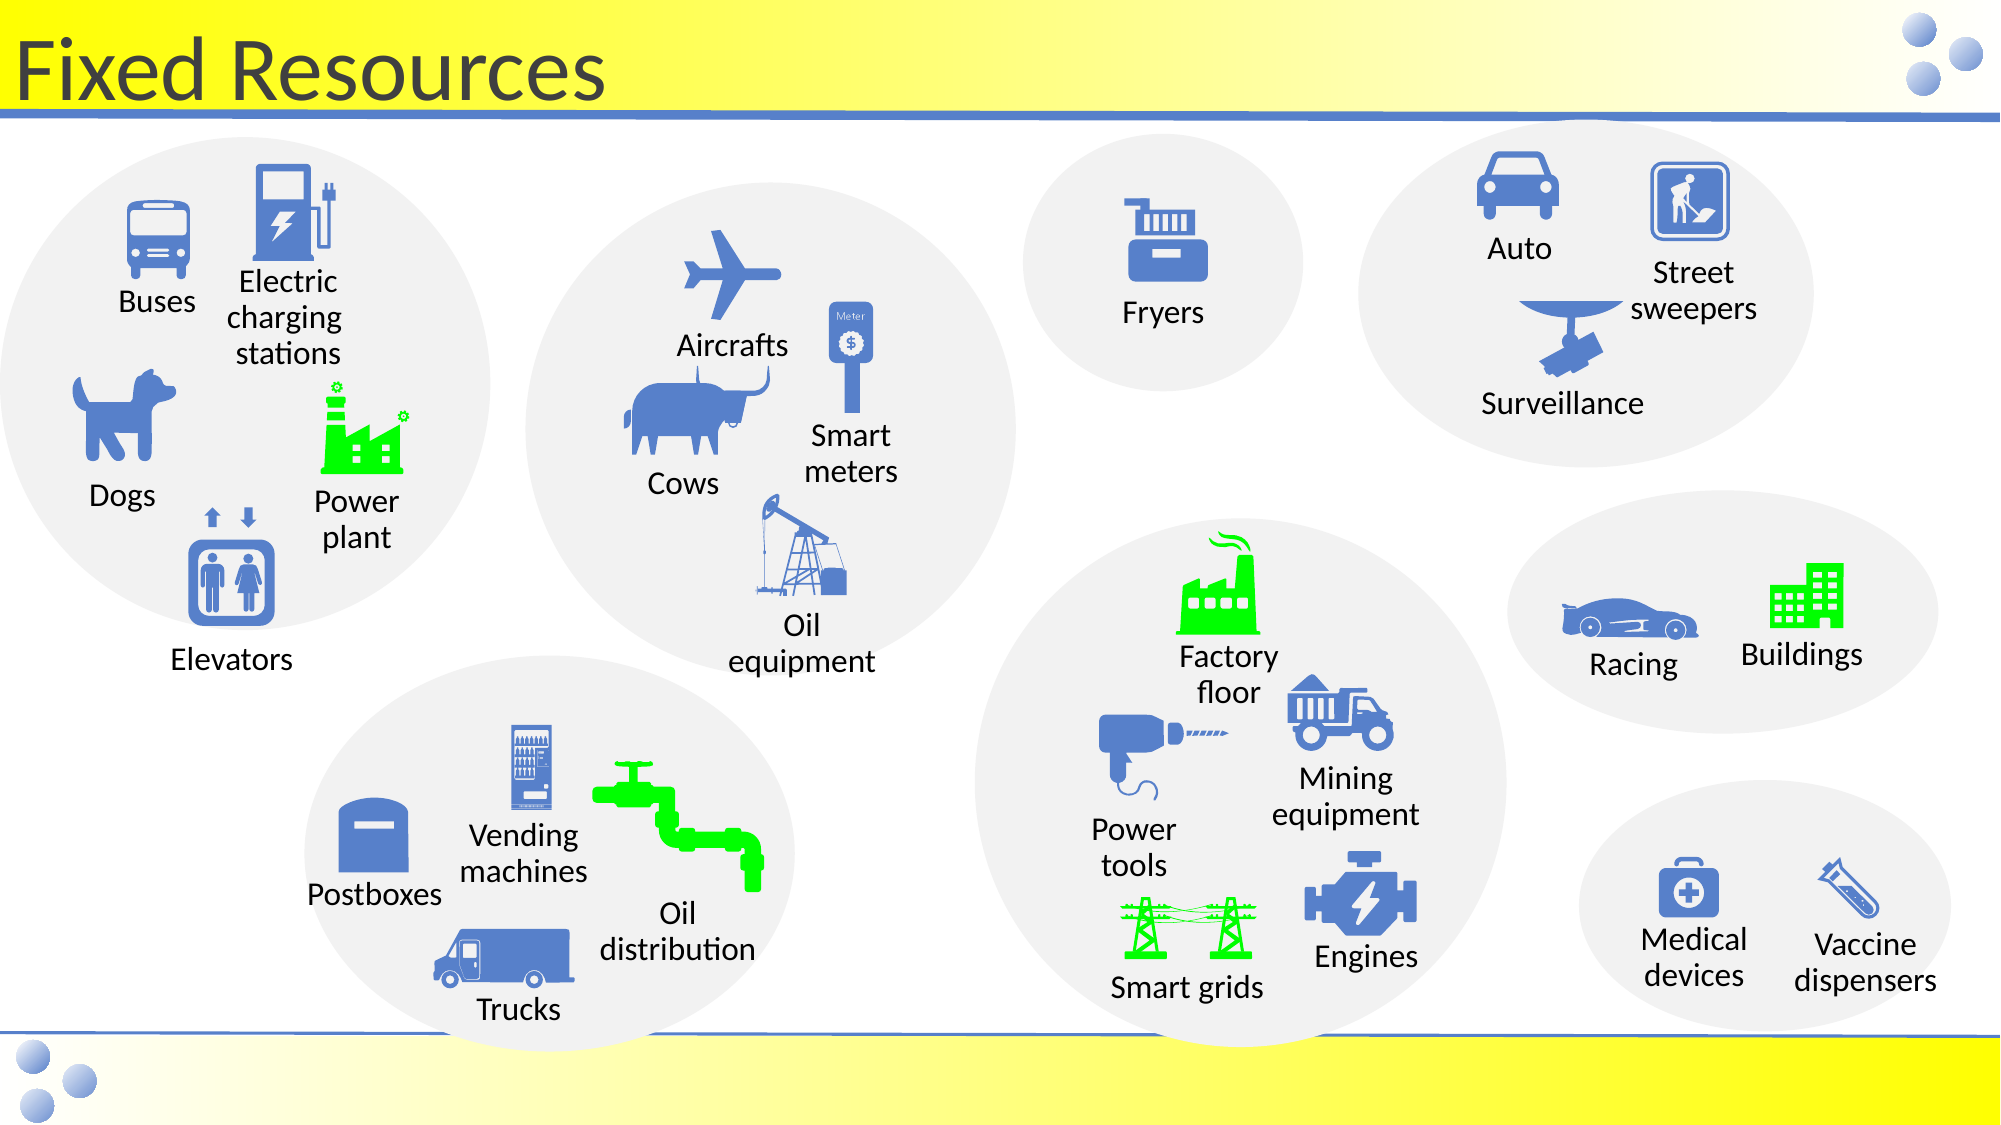

Fixed Resources

Auto

Street sweepers

Electric charging
stations

Fryers

Buses

Aircrafts

Surveillance

Smart meters

Cows

Dogs

Power plant

Oil equipment

Elevators

Factory floor

Buildings

Racing

Mining equipment

Power tools

Vending machines

Oil distribution

Postboxes

Engines

Medical devices

Vaccine dispensers

Smart grids

Trucks